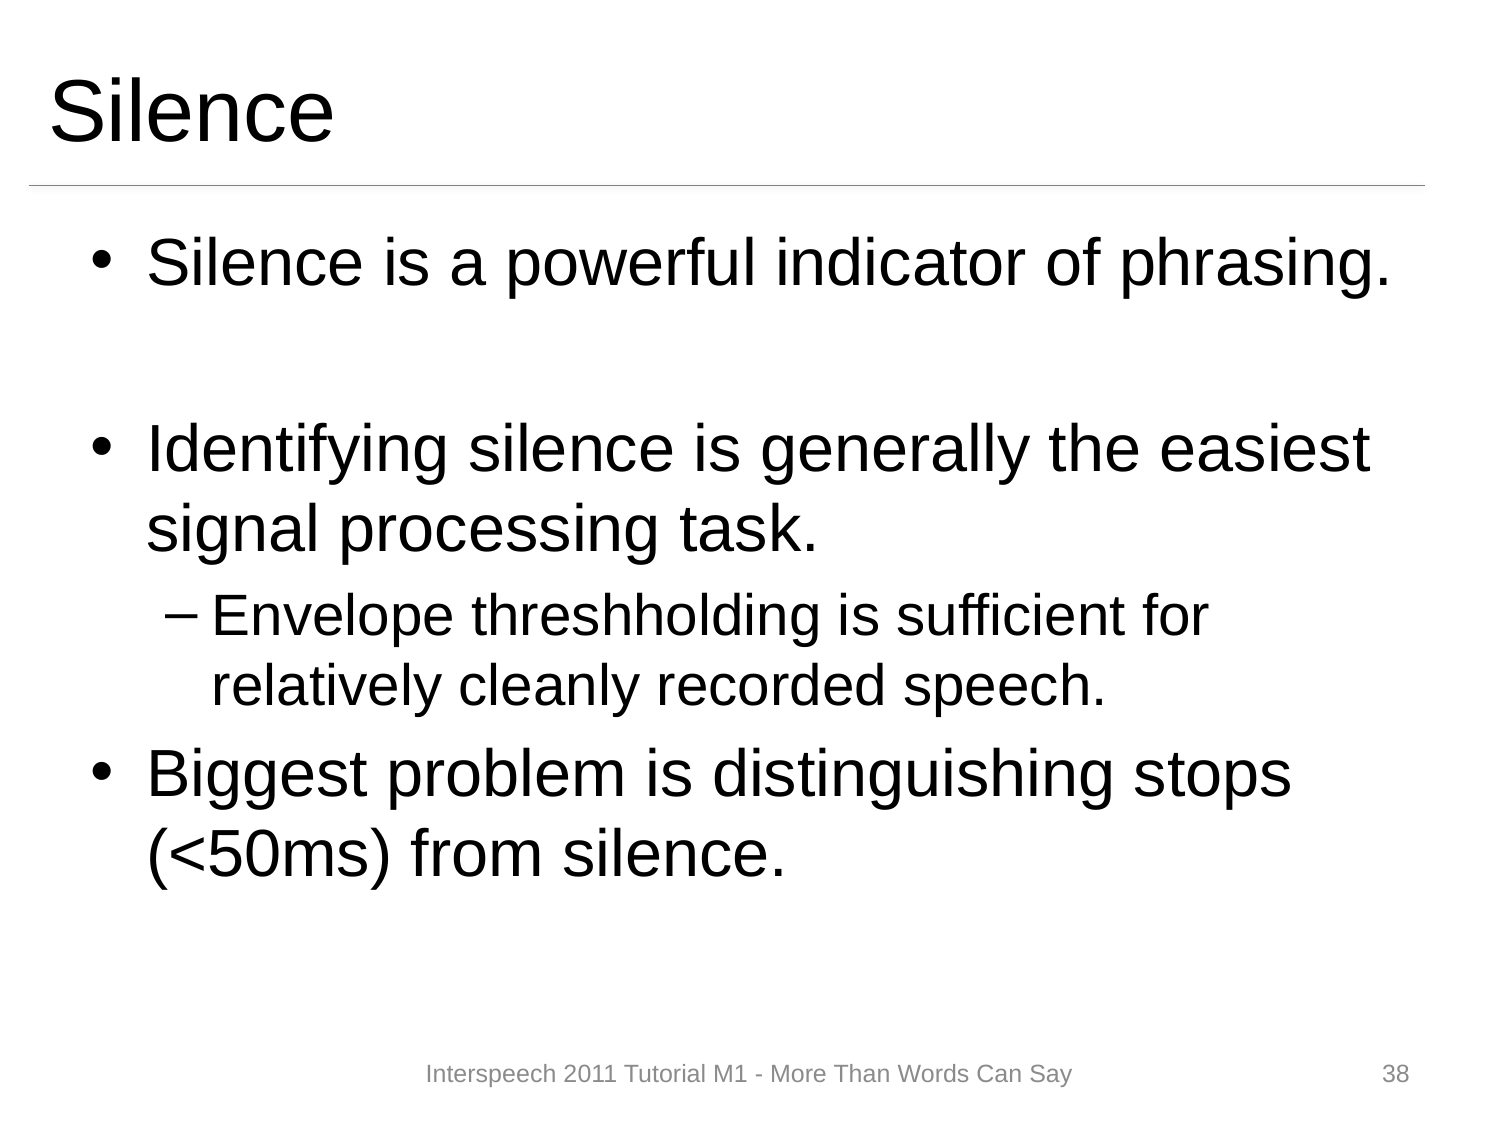

# Silence
Silence is a powerful indicator of phrasing.

Identifying silence is generally the easiest signal processing task.
Envelope threshholding is sufficient for relatively cleanly recorded speech.
Biggest problem is distinguishing stops (<50ms) from silence.
Interspeech 2011 Tutorial M1 - More Than Words Can Say
38